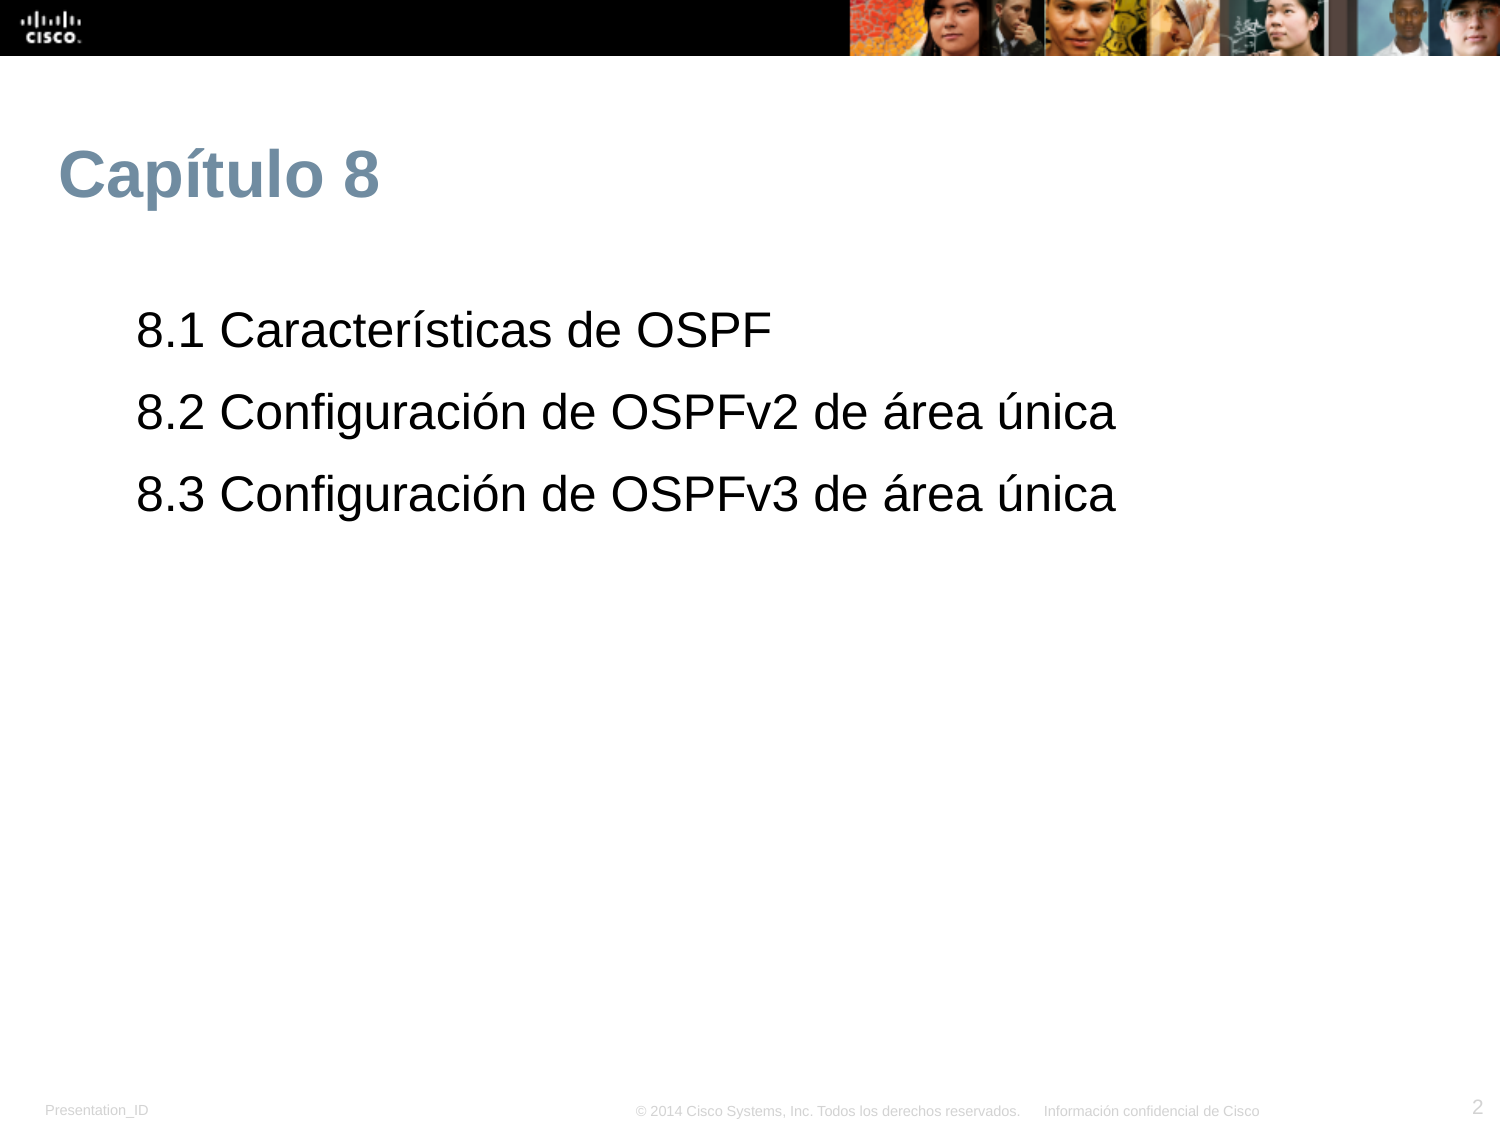

# Capítulo 8
8.1 Características de OSPF
8.2 Configuración de OSPFv2 de área única
8.3 Configuración de OSPFv3 de área única